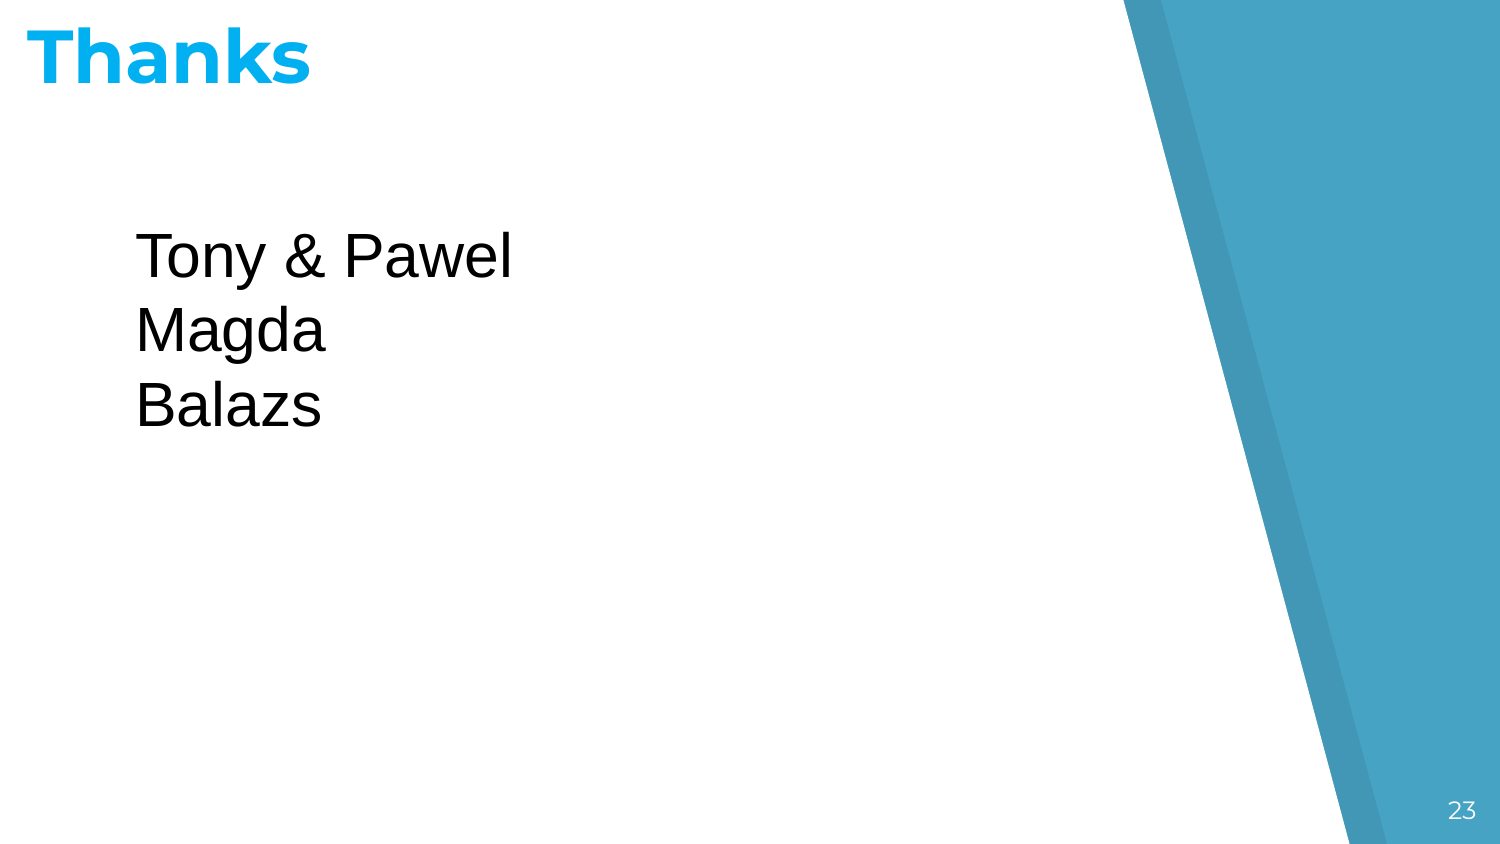

Thanks
Tony & Pawel
Magda
Balazs

23
23